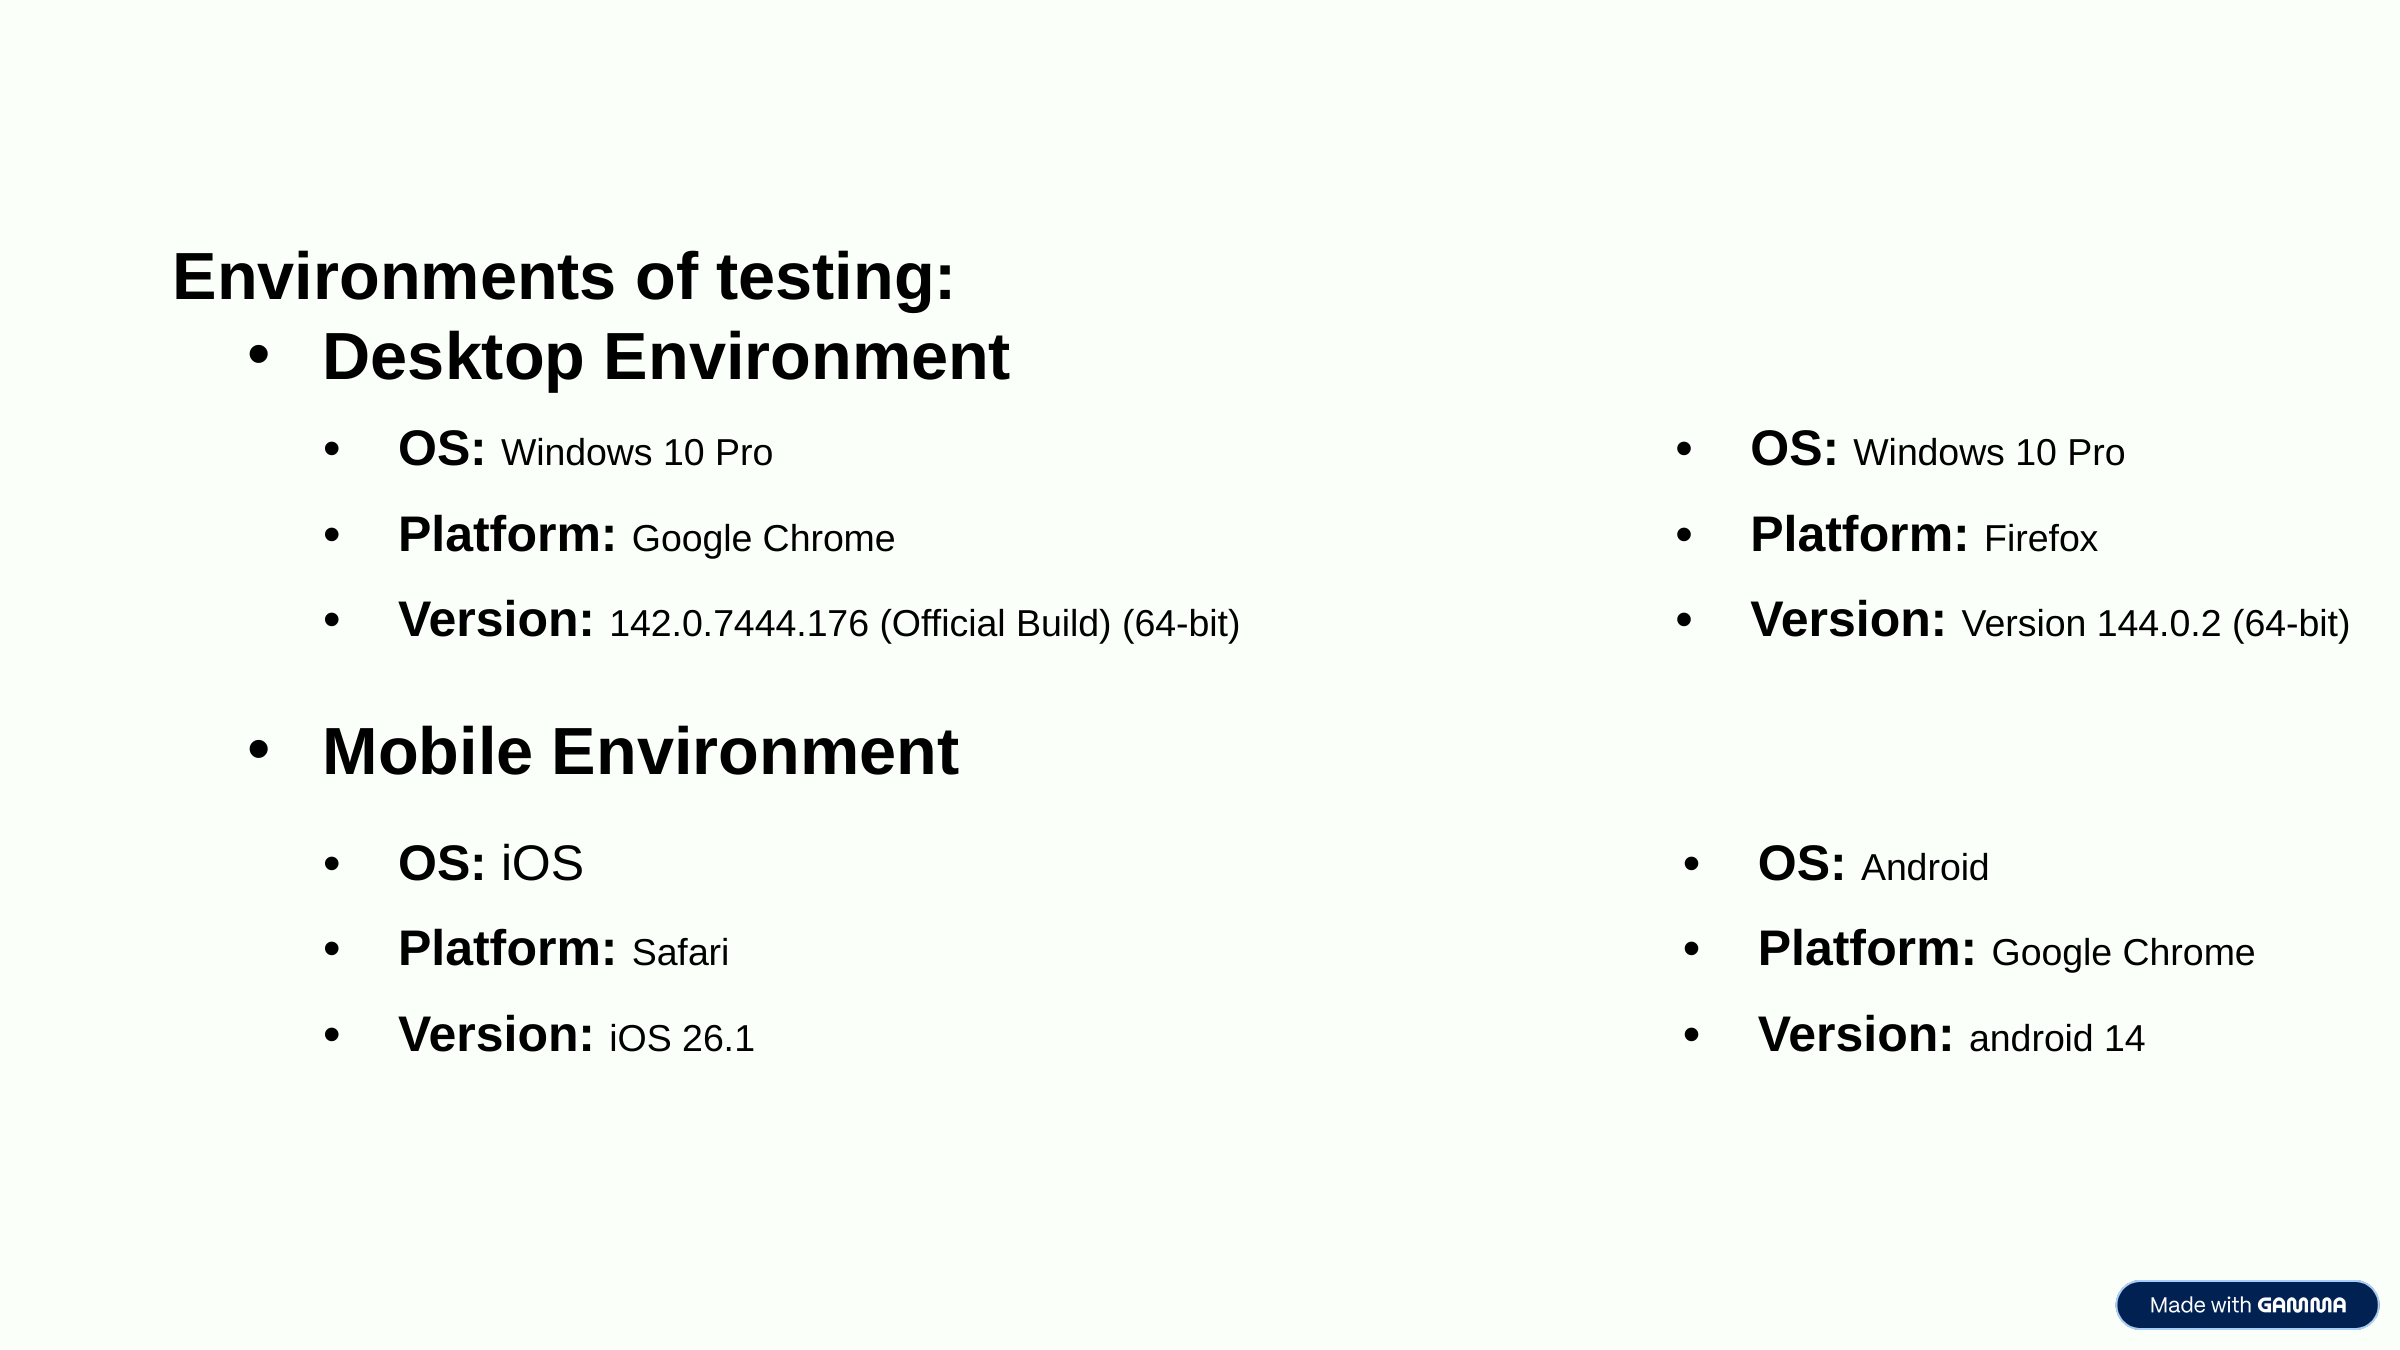

Environments of testing:
Desktop Environment

Mobile Environment

| OS: Windows 10 Pro | OS: Windows 10 Pro |
| --- | --- |
| Platform: Google Chrome | Platform: Firefox |
| Version: 142.0.7444.176 (Official Build) (64-bit) | Version: Version 144.0.2 (64-bit) |
| OS: iOS | OS: Android |
| --- | --- |
| Platform: Safari | Platform: Google Chrome |
| Version: iOS 26.1 | Version: android 14 |